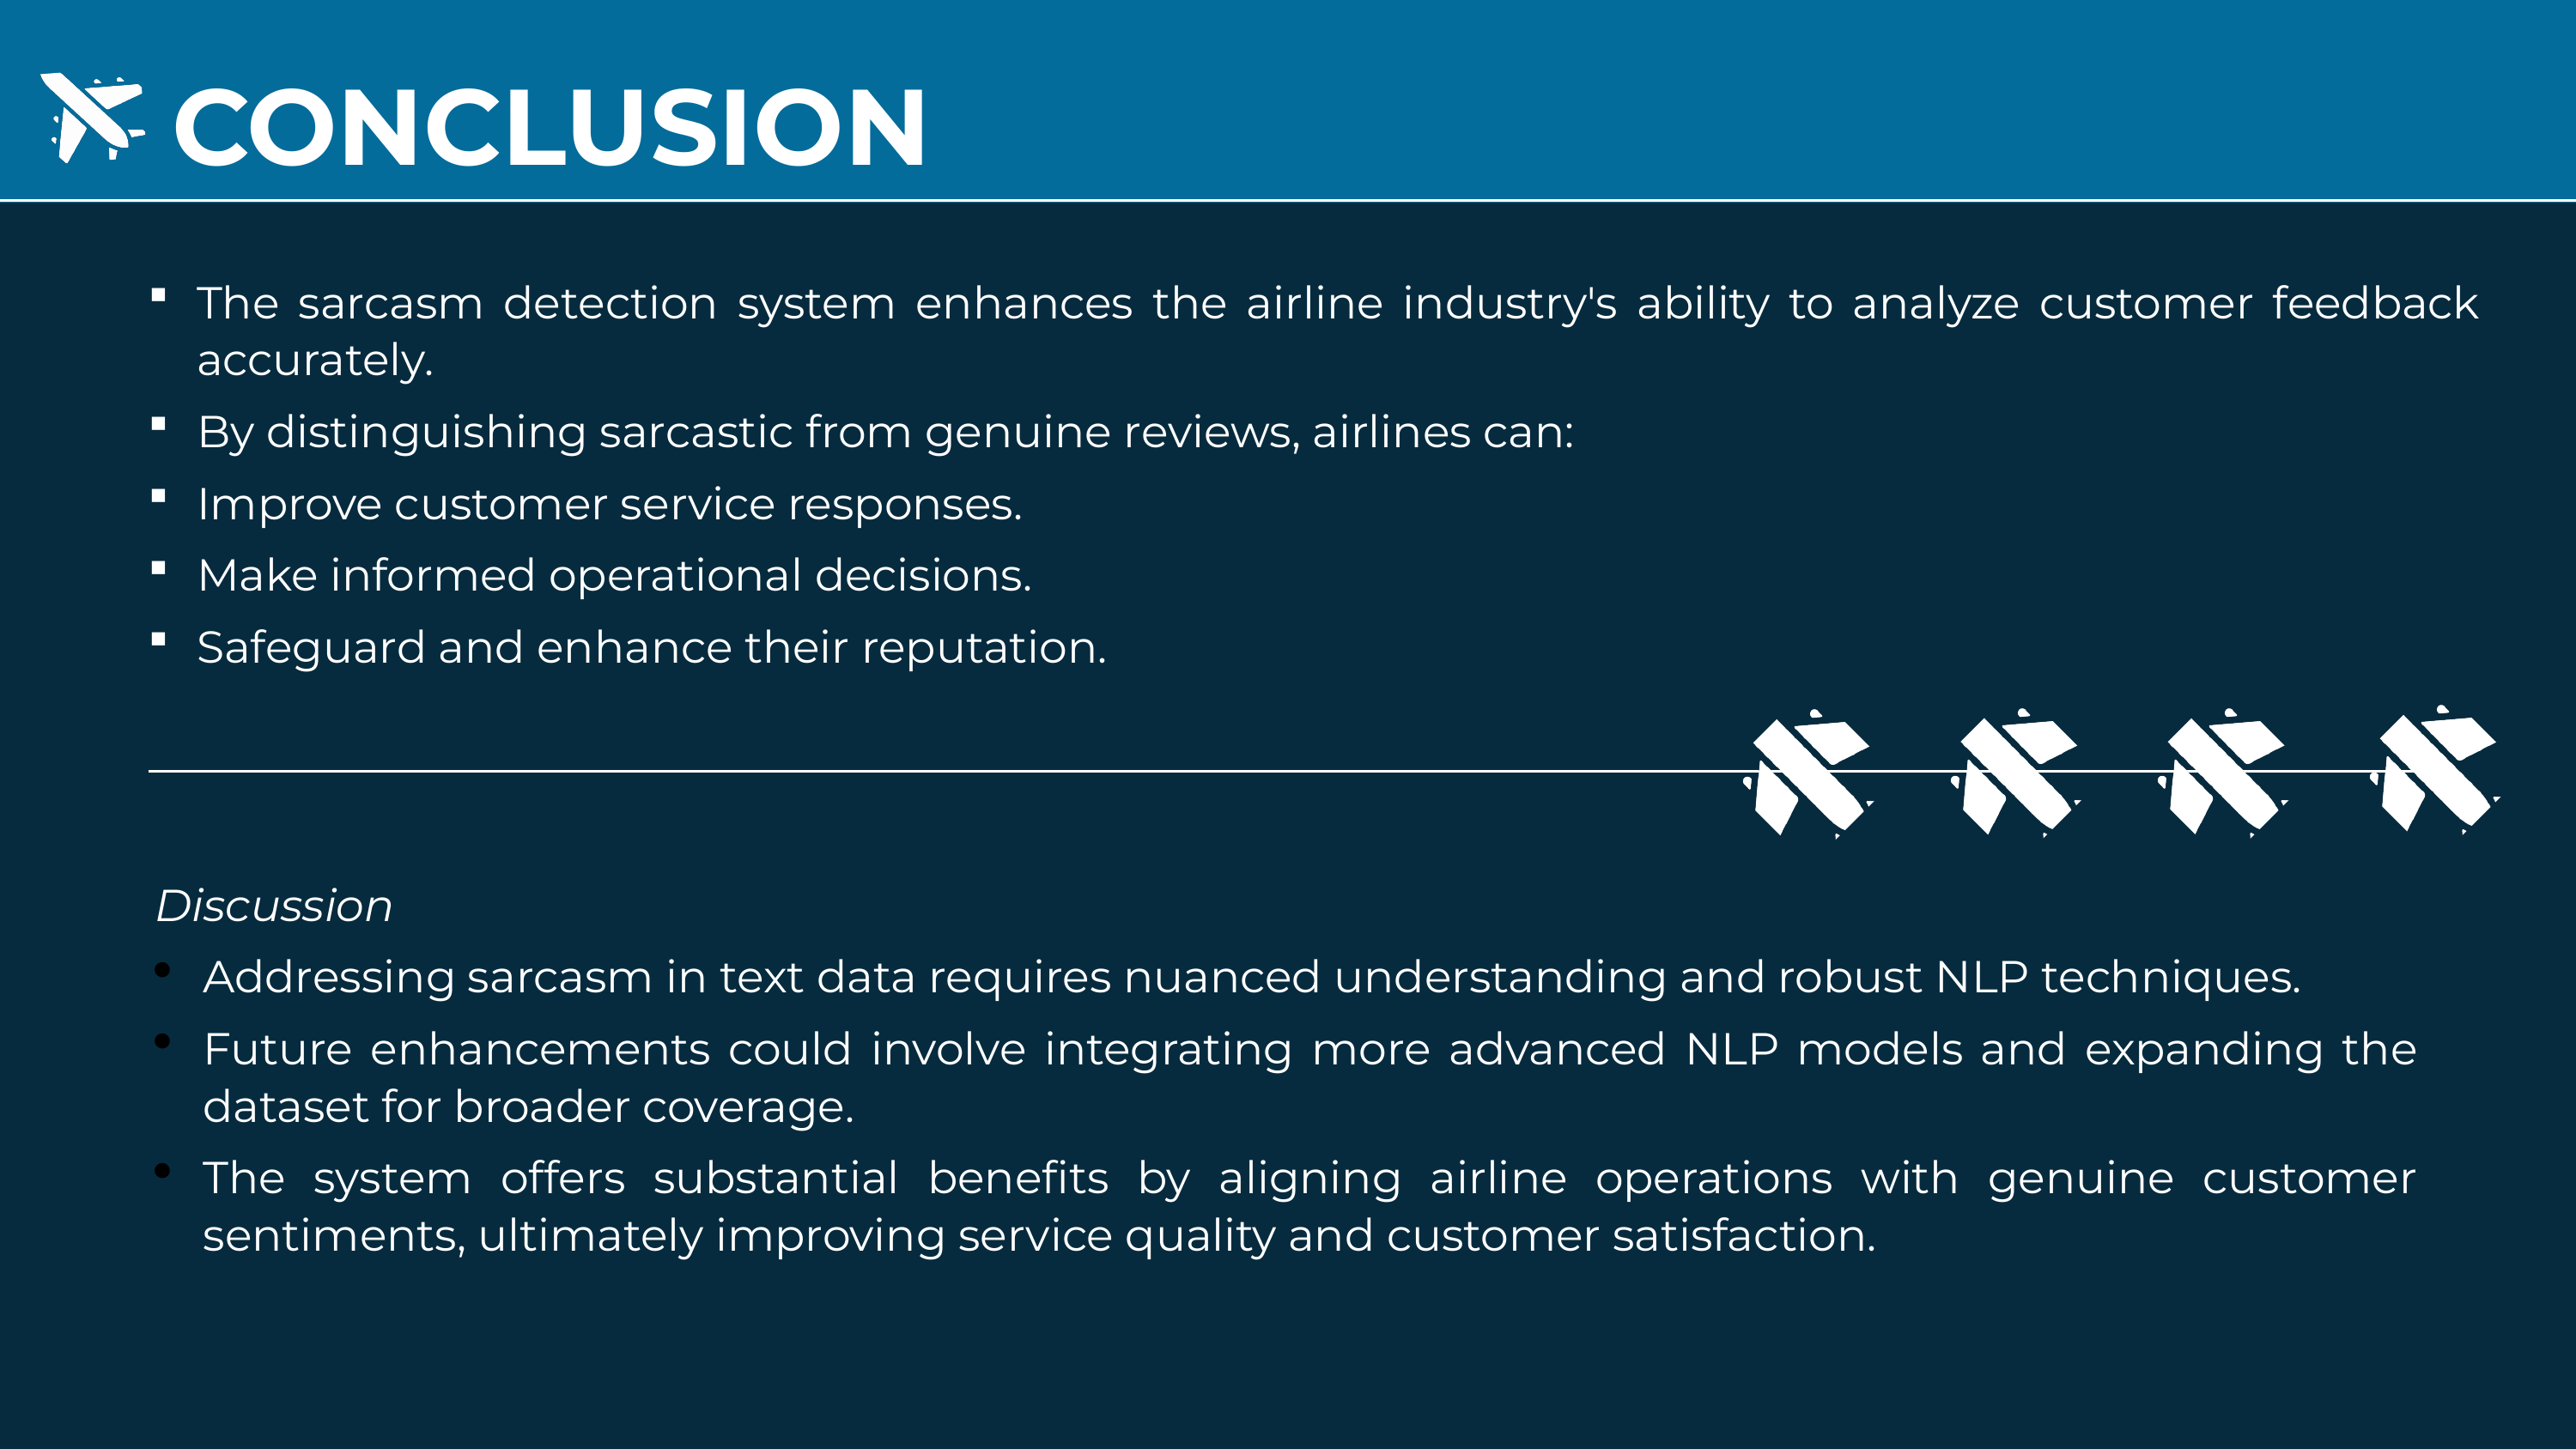

CONCLUSION

The sarcasm detection system enhances the airline industry's ability to analyze customer feedback accurately.
By distinguishing sarcastic from genuine reviews, airlines can:
Improve customer service responses.
Make informed operational decisions.
Safeguard and enhance their reputation.

Discussion
Addressing sarcasm in text data requires nuanced understanding and robust NLP techniques.
Future enhancements could involve integrating more advanced NLP models and expanding the dataset for broader coverage.
The system offers substantial benefits by aligning airline operations with genuine customer sentiments, ultimately improving service quality and customer satisfaction.